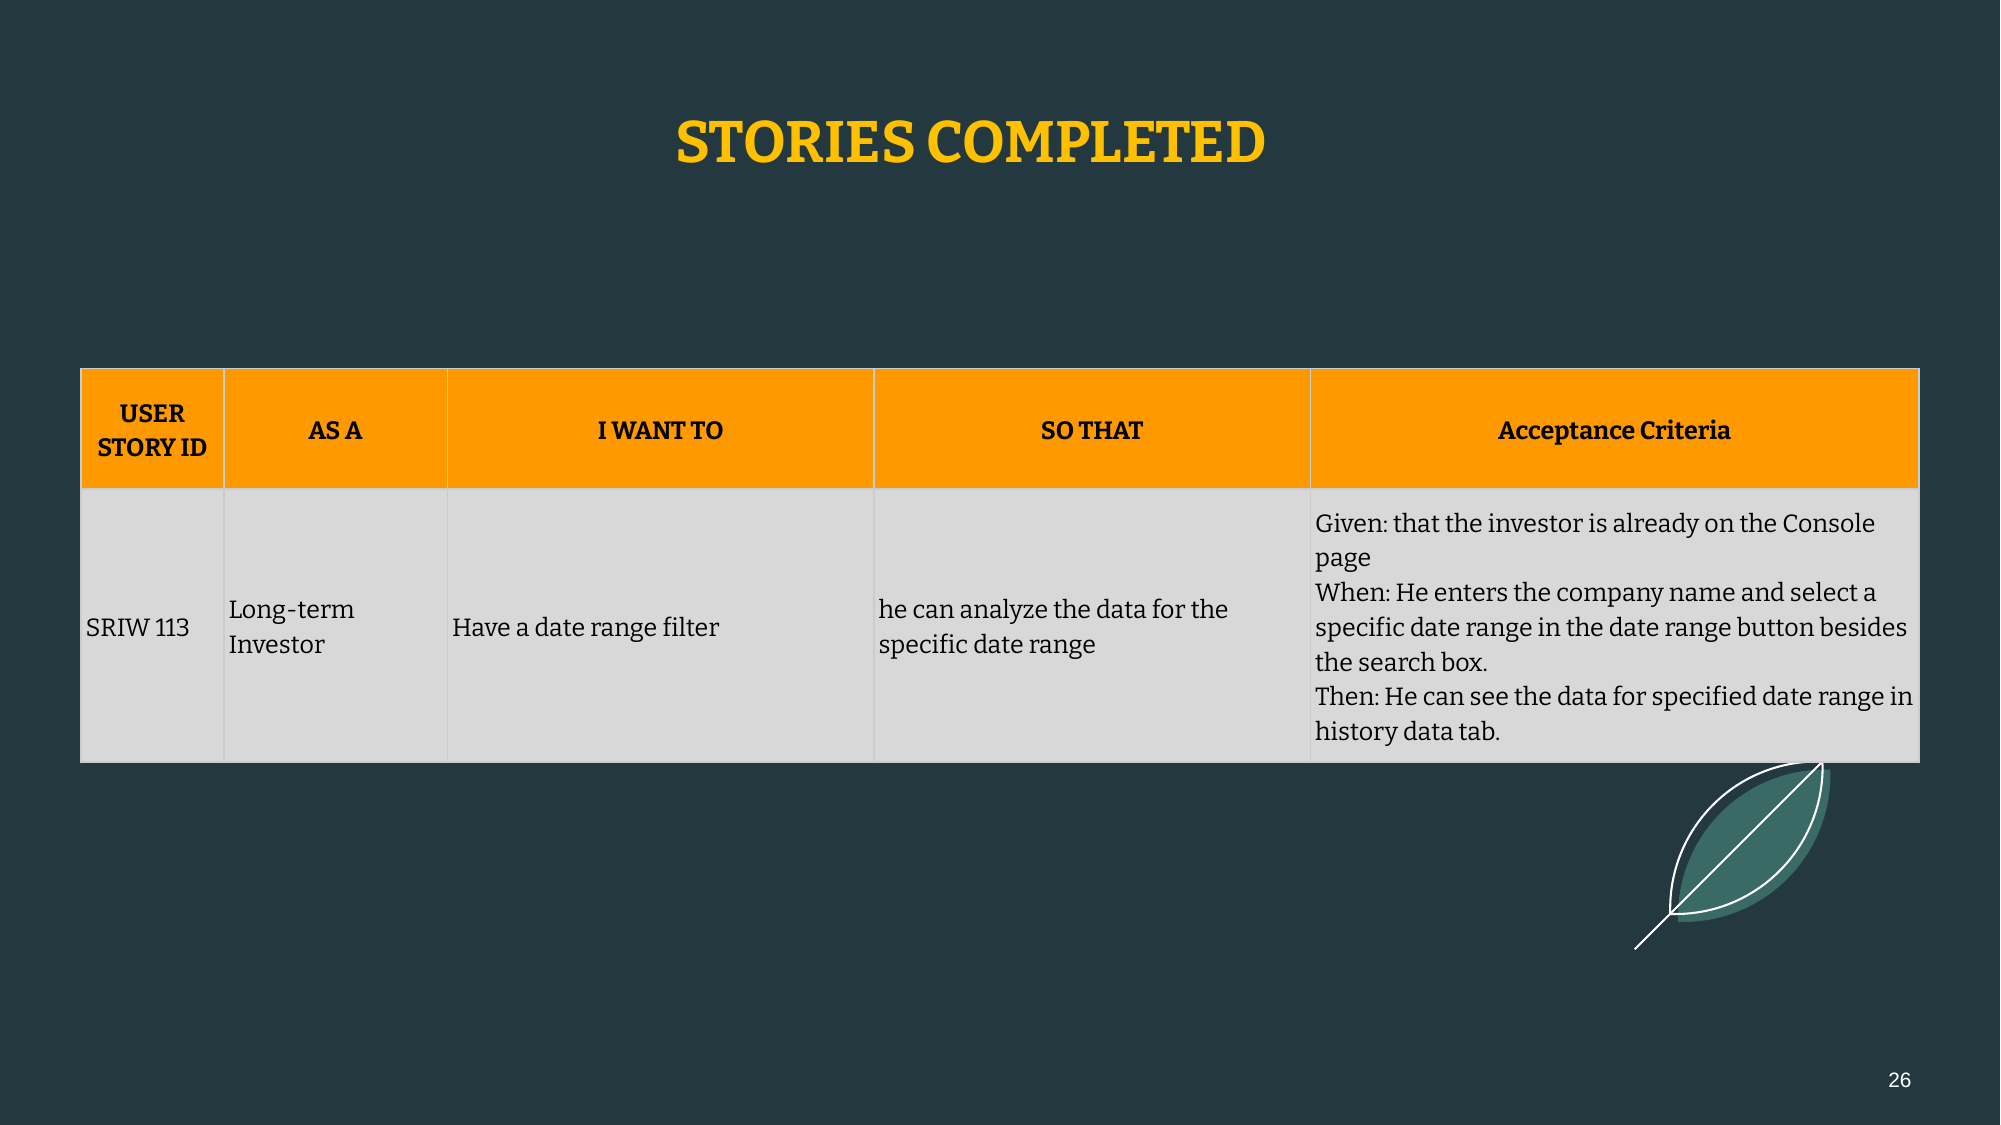

STORIES COMPLETED
| USER STORY ID | AS A | I WANT TO | SO THAT | Acceptance Criteria |
| --- | --- | --- | --- | --- |
| SRIW 113 | Long-term Investor | Have a date range filter | he can analyze the data for the specific date range | Given: that the investor is already on the Console page When: He enters the company name and select a specific date range in the date range button besides the search box. Then: He can see the data for specified date range in history data tab. |
26